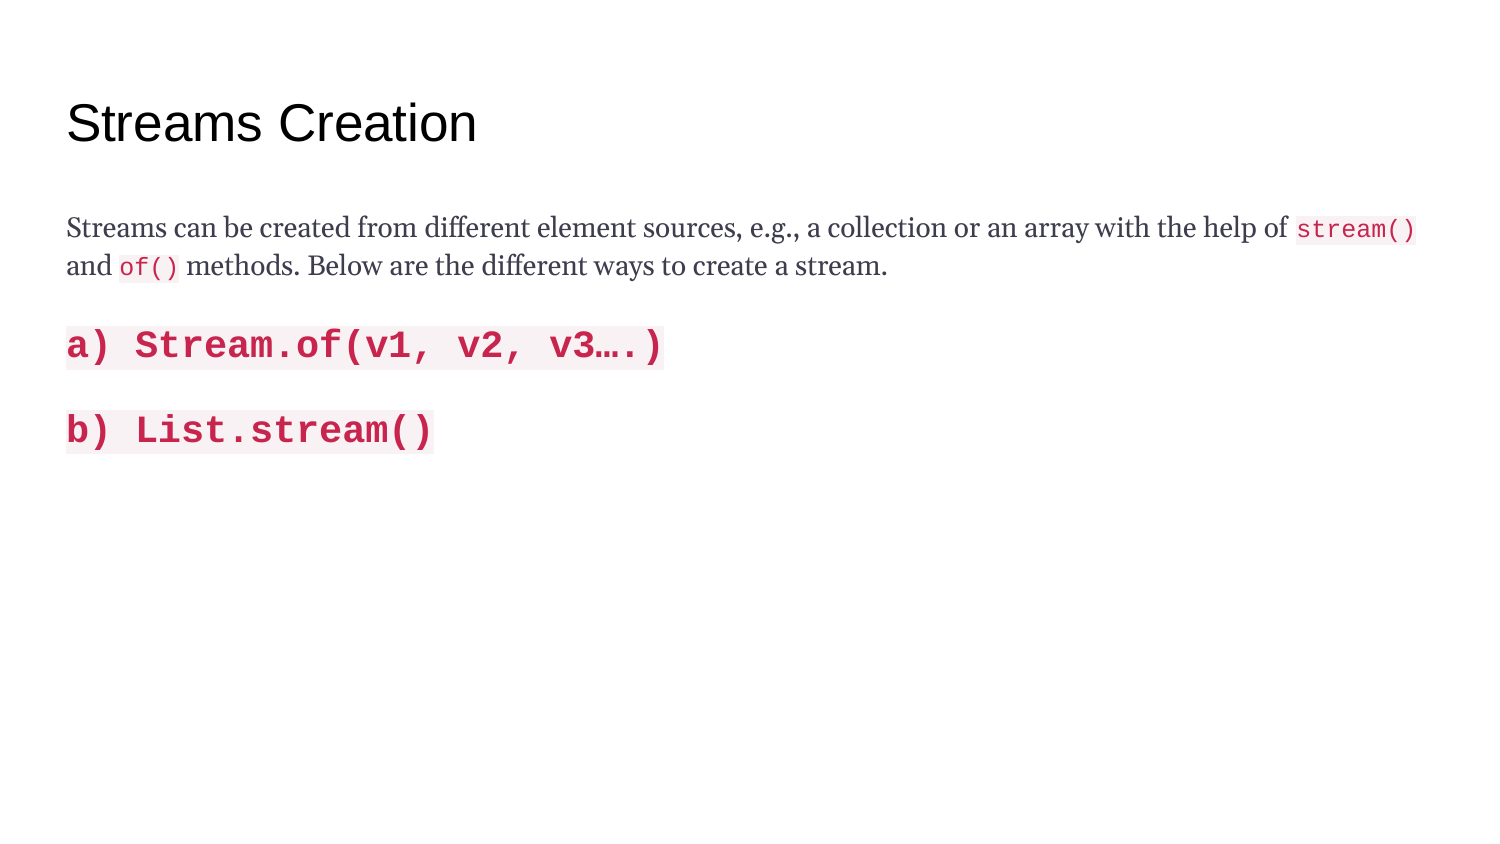

# Streams Creation
Streams can be created from different element sources, e.g., a collection or an array with the help of stream() and of() methods. Below are the different ways to create a stream.
a) Stream.of(v1, v2, v3….)
b) List.stream()